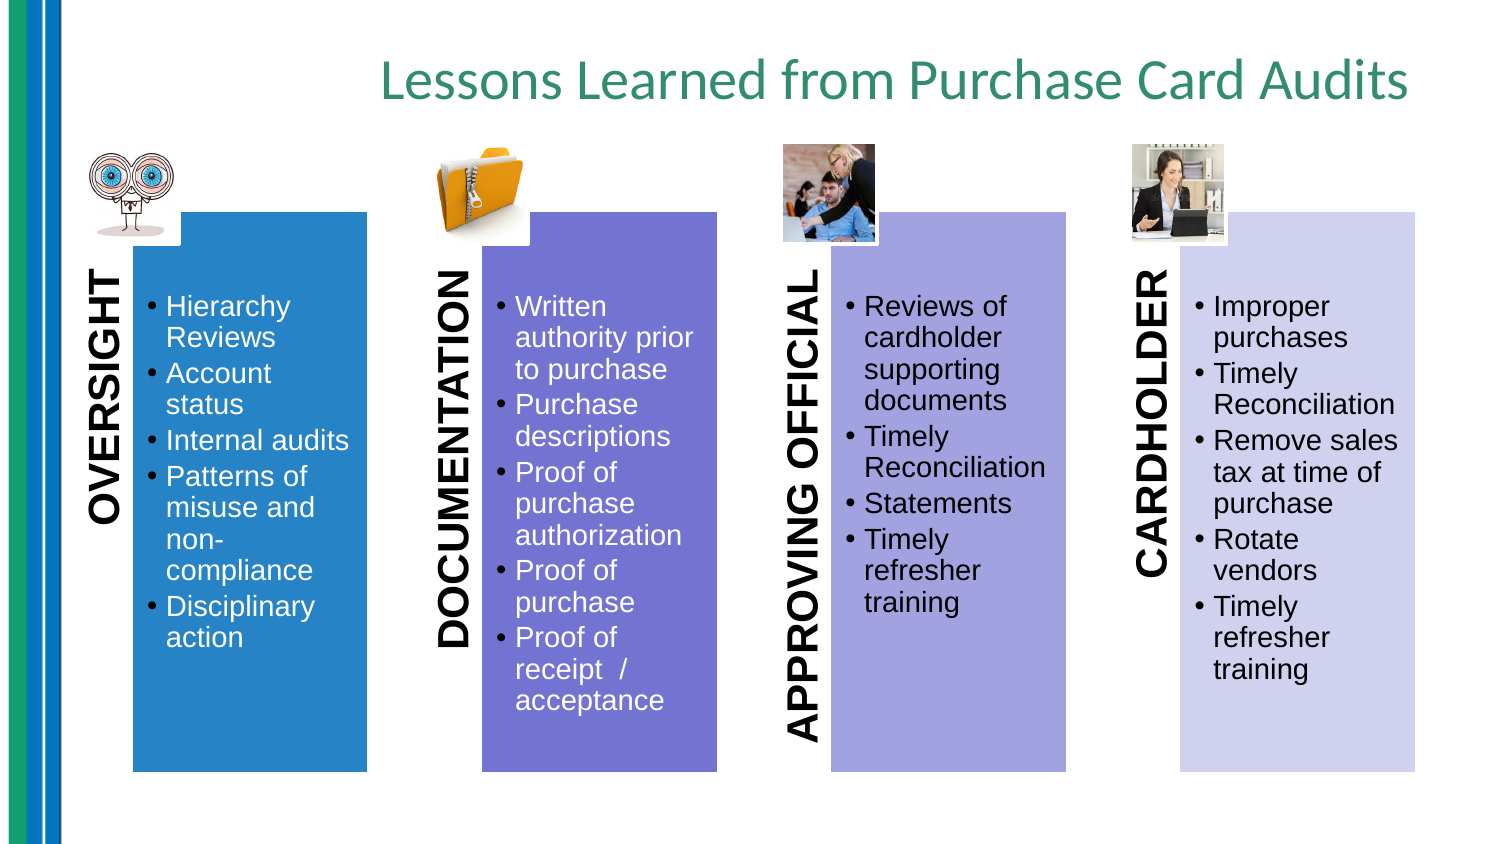

# Lessons Learned from Purchase Card Audits

Hierarchy Reviews
Account status
Internal audits
Patterns of misuse and non-compliance
Disciplinary action

Written authority prior to purchase
Purchase descriptions
Proof of purchase authorization
Proof of purchase
Proof of  receipt  /  acceptance

Reviews of cardholder supporting documents
Timely Reconciliation
Statements
Timely refresher training

Improper purchases
Timely Reconciliation
Remove sales tax at time of purchase
Rotate vendors
Timely refresher training

OVERSIGHT

DOCUMENTATION

APPROVING OFFICIAL

CARDHOLDER